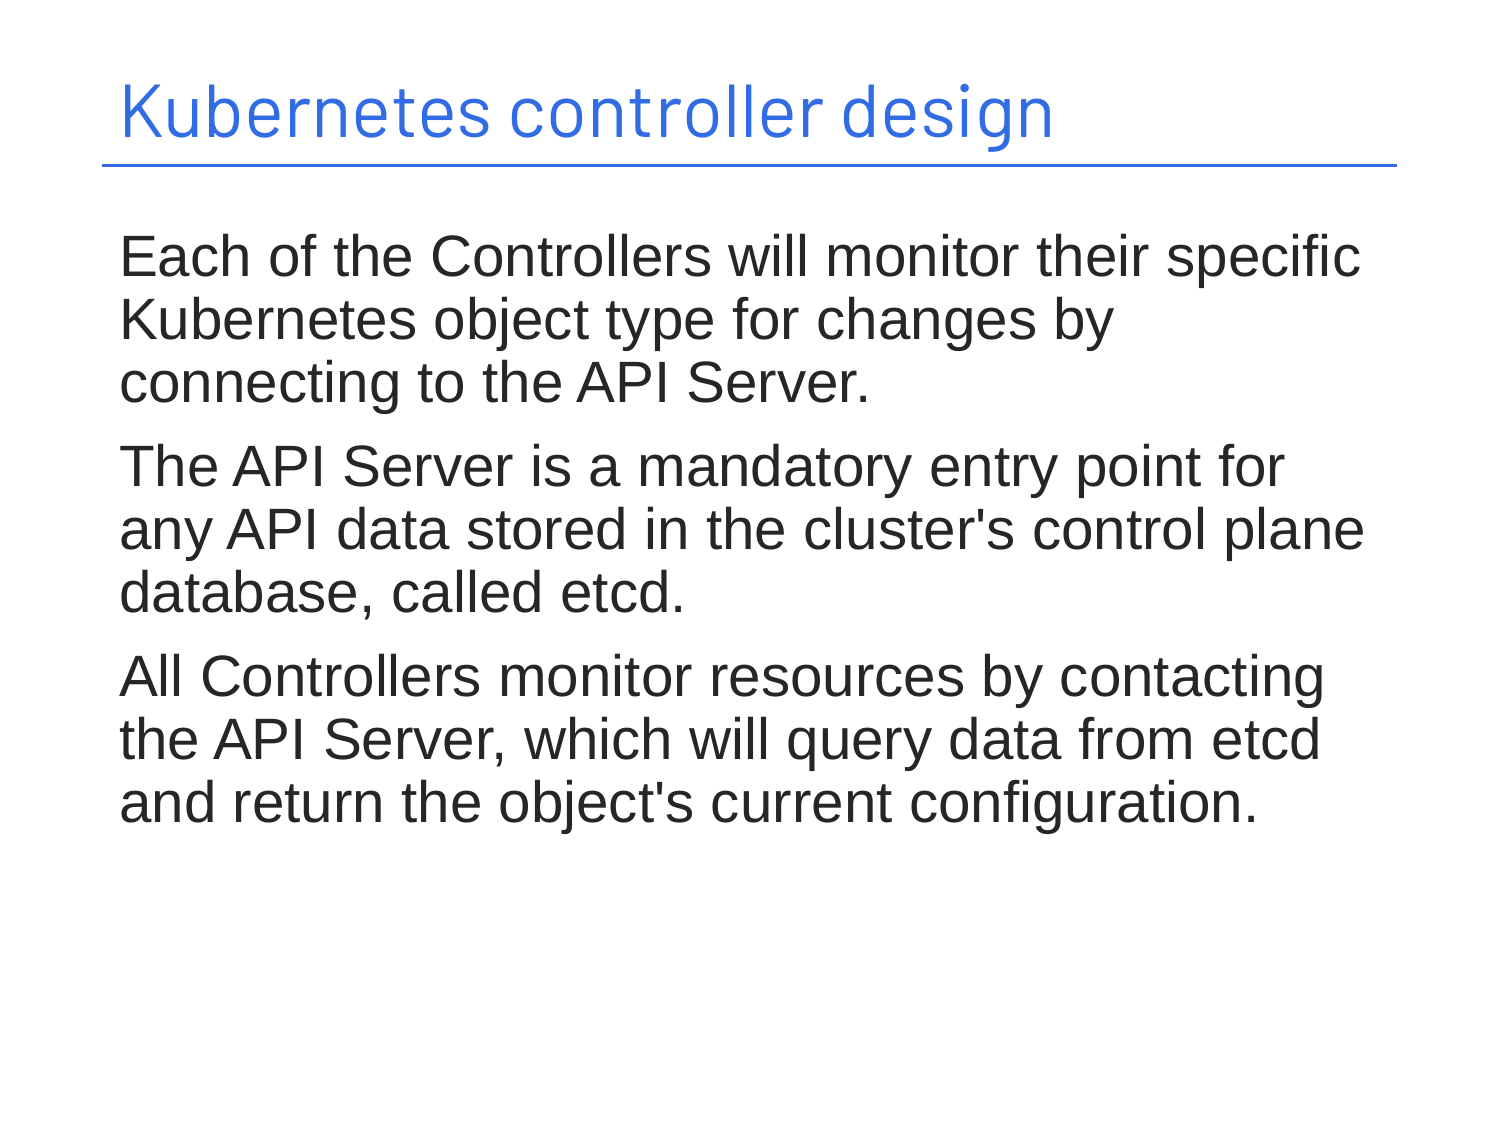

# Kubernetes controller design
Each of the Controllers will monitor their specific Kubernetes object type for changes by connecting to the API Server.
The API Server is a mandatory entry point for any API data stored in the cluster's control plane database, called etcd.
All Controllers monitor resources by contacting the API Server, which will query data from etcd and return the object's current configuration.